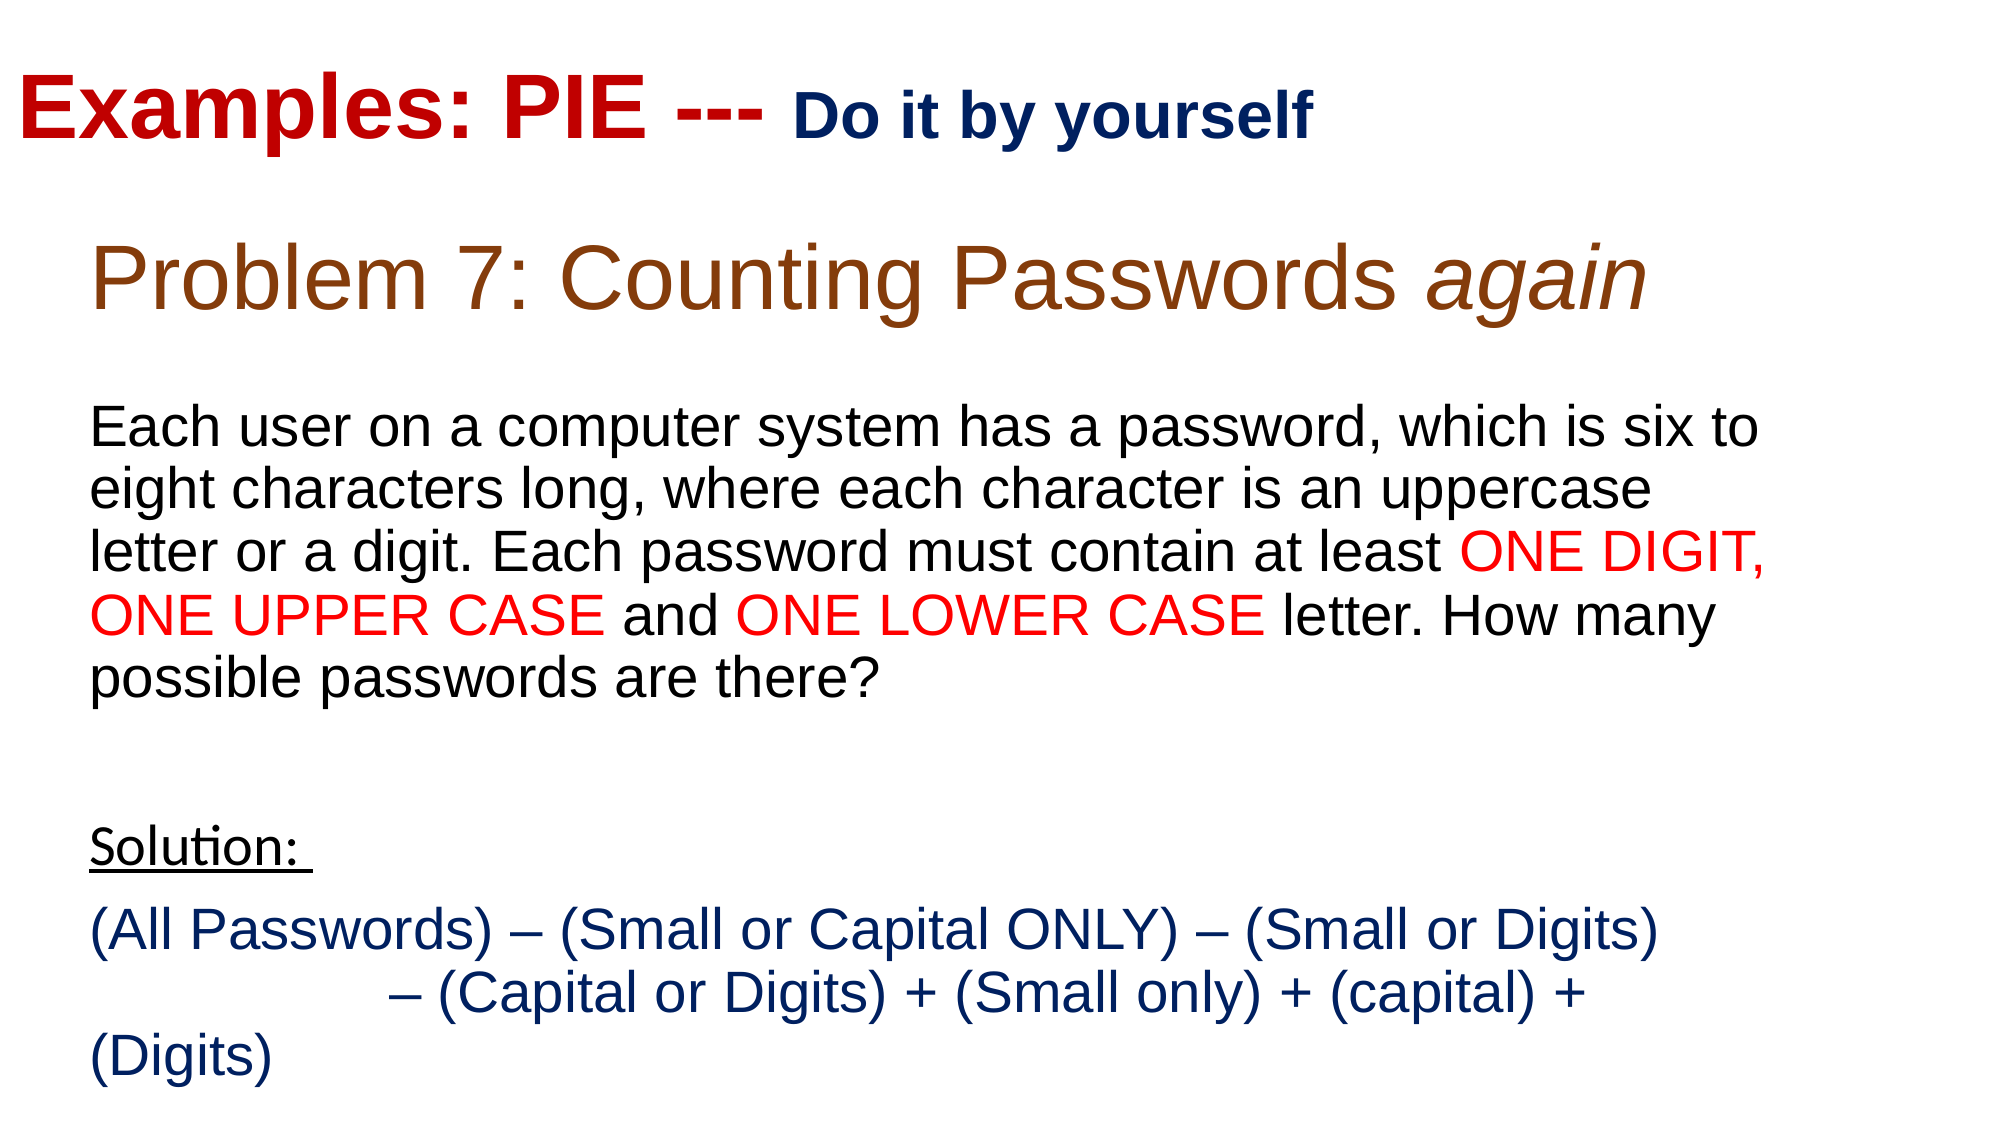

Examples: PIE --- Do it by yourself
# Problem 7: Counting Passwords again
Each user on a computer system has a password, which is six to eight characters long, where each character is an uppercase letter or a digit. Each password must contain at least ONE DIGIT, ONE UPPER CASE and ONE LOWER CASE letter. How many possible passwords are there?

Solution:
(All Passwords) – (Small or Capital ONLY) – (Small or Digits) 			– (Capital or Digits) + (Small only) + (capital) + (Digits)